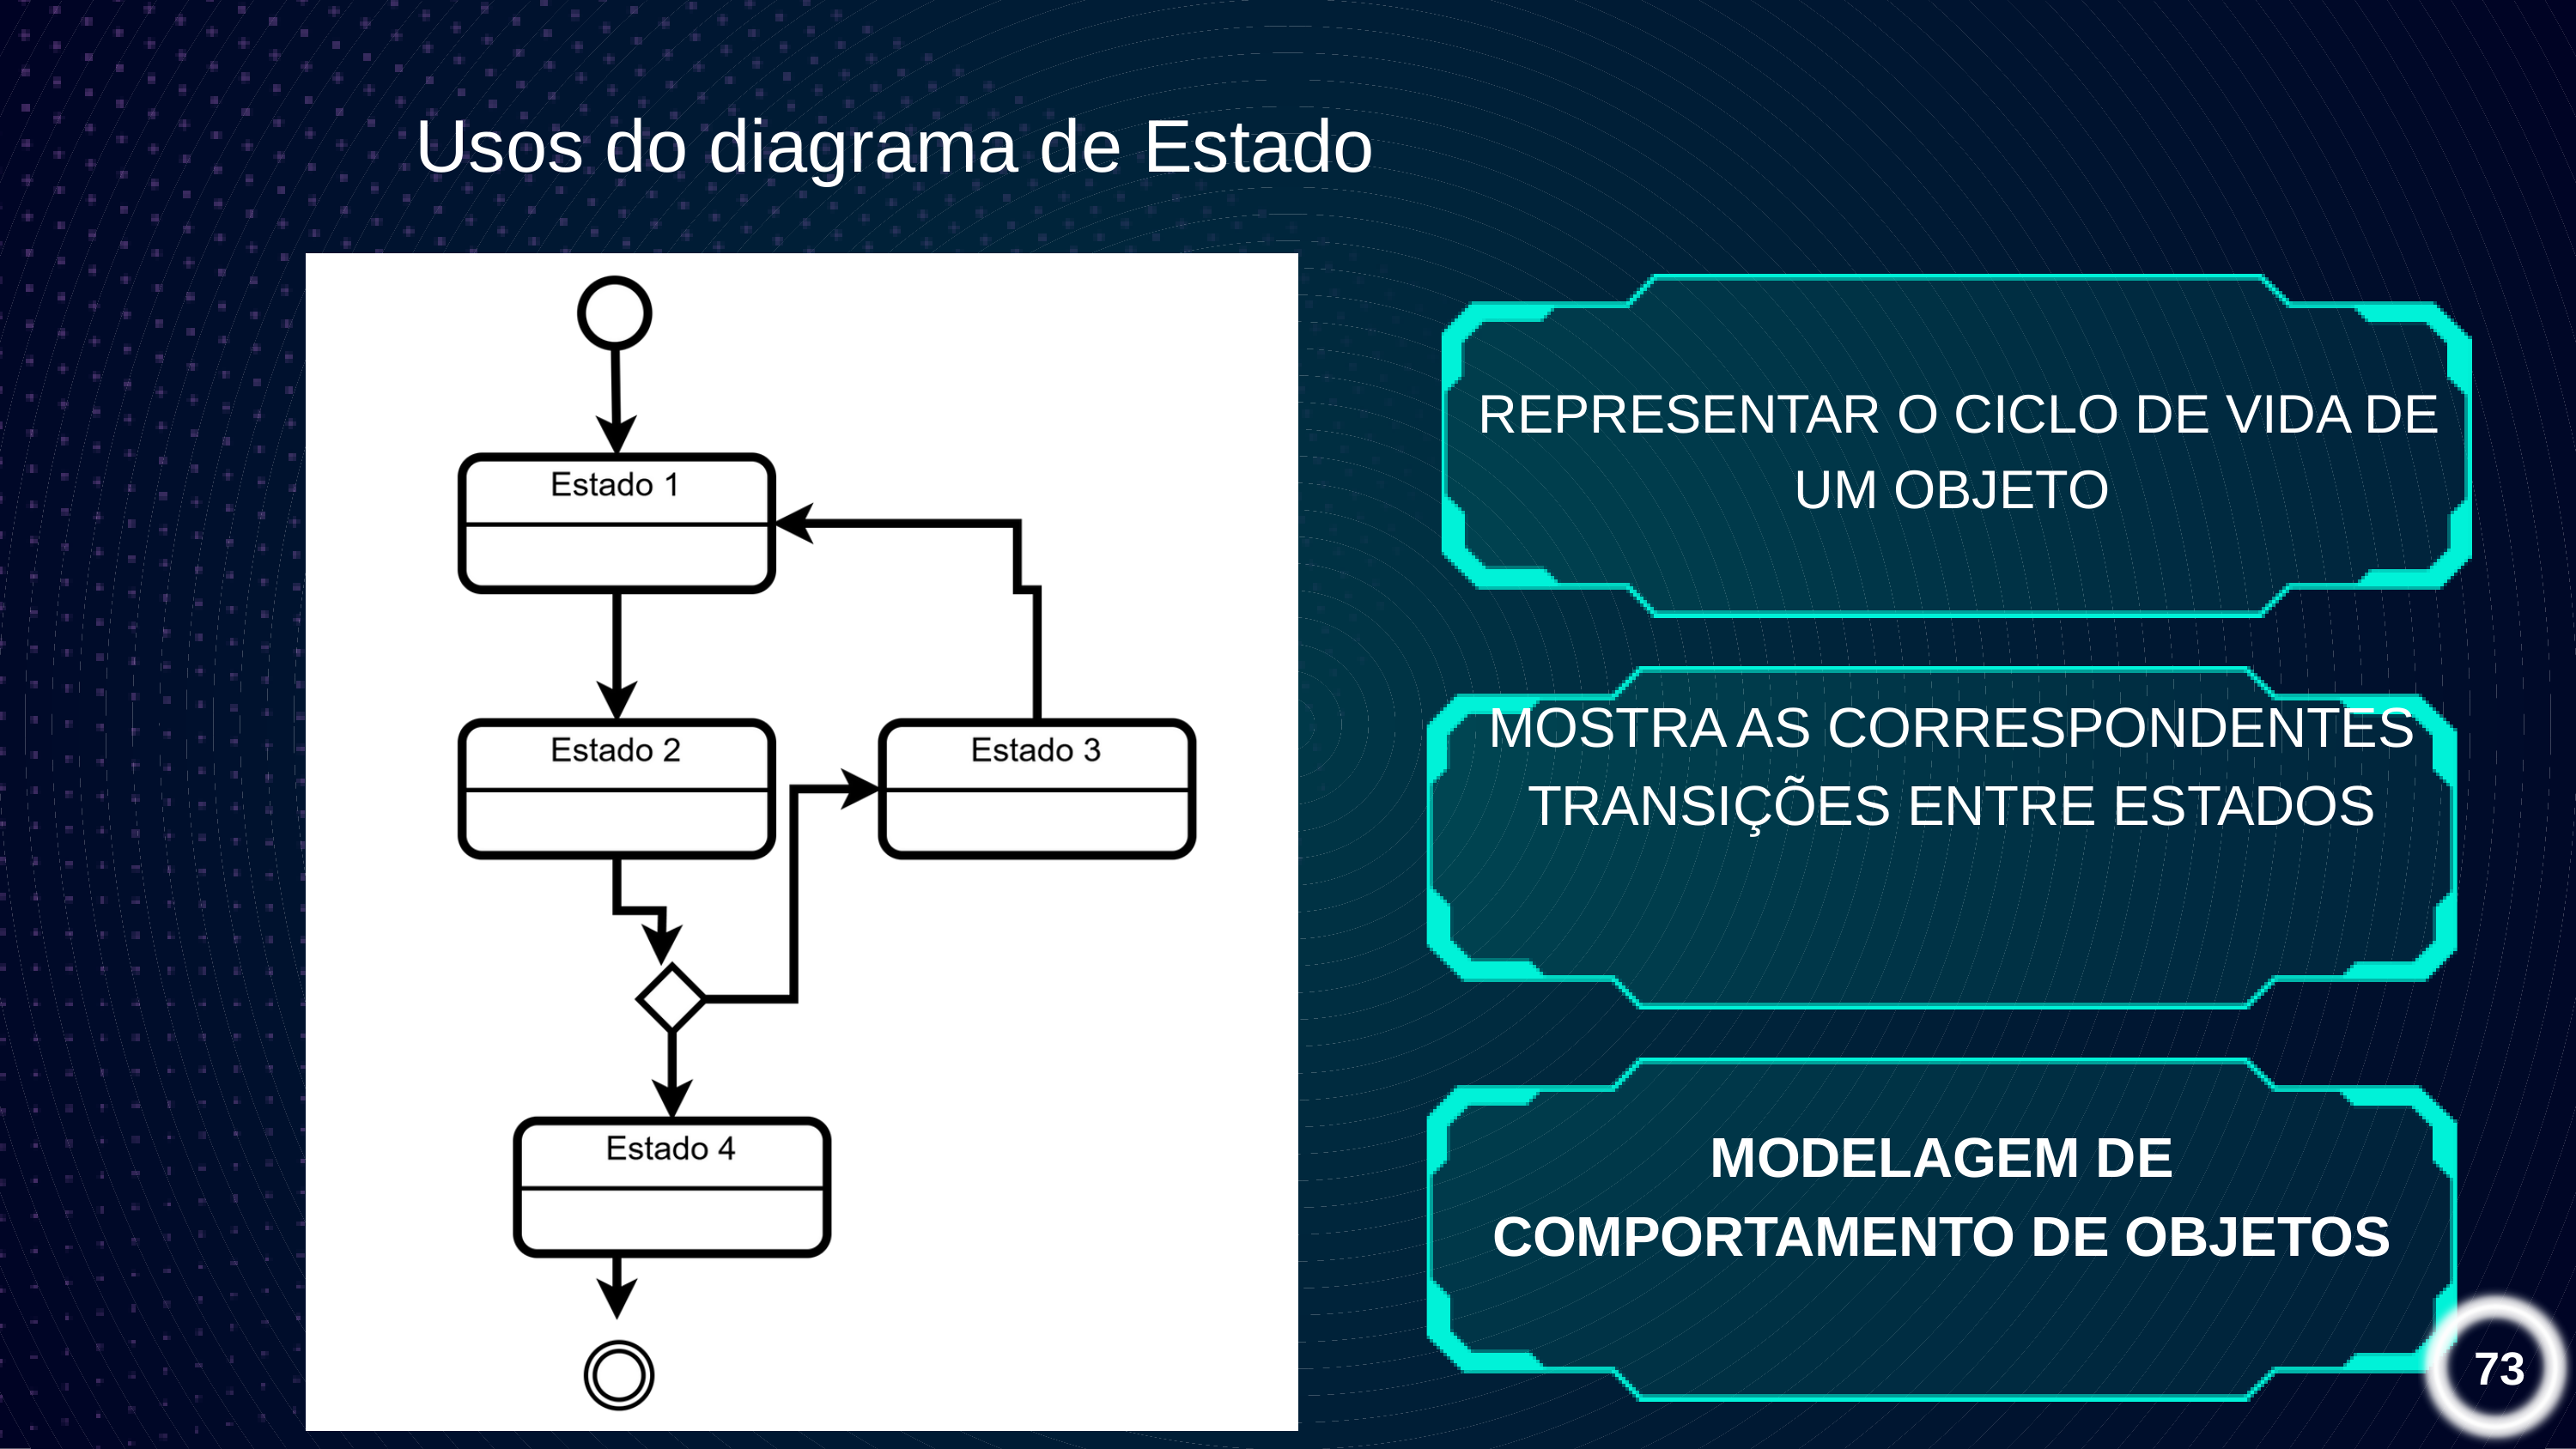

Usos do diagrama de Estado

REPRESENTAR O CICLO DE VIDA DE UM OBJETO

MOSTRA AS CORRESPONDENTES TRANSIÇÕES ENTRE ESTADOS

MODELAGEM DE COMPORTAMENTO DE OBJETOS

73